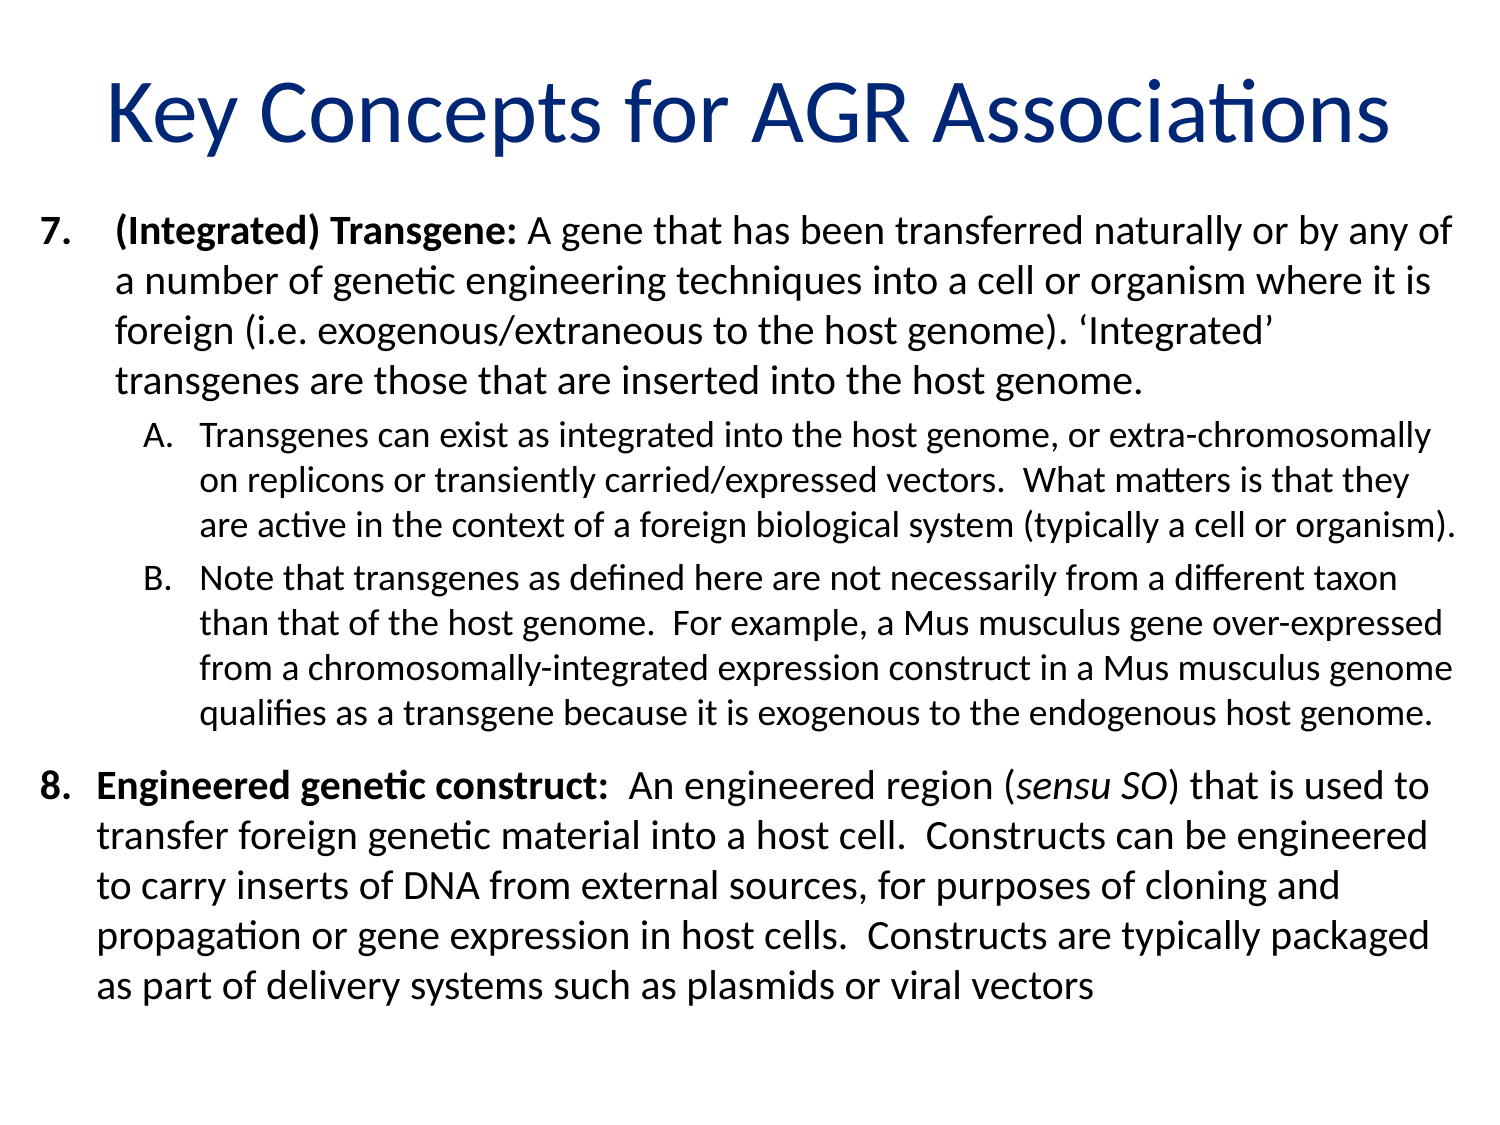

# Key Concepts for AGR Associations
(Integrated) Transgene: A gene that has been transferred naturally or by any of a number of genetic engineering techniques into a cell or organism where it is foreign (i.e. exogenous/extraneous to the host genome). ‘Integrated’ transgenes are those that are inserted into the host genome.
Transgenes can exist as integrated into the host genome, or extra-chromosomally on replicons or transiently carried/expressed vectors.  What matters is that they are active in the context of a foreign biological system (typically a cell or organism).
Note that transgenes as defined here are not necessarily from a different taxon than that of the host genome.  For example, a Mus musculus gene over-expressed from a chromosomally-integrated expression construct in a Mus musculus genome qualifies as a transgene because it is exogenous to the endogenous host genome.
Engineered genetic construct:  An engineered region (sensu SO) that is used to transfer foreign genetic material into a host cell.  Constructs can be engineered to carry inserts of DNA from external sources, for purposes of cloning and propagation or gene expression in host cells.  Constructs are typically packaged as part of delivery systems such as plasmids or viral vectors